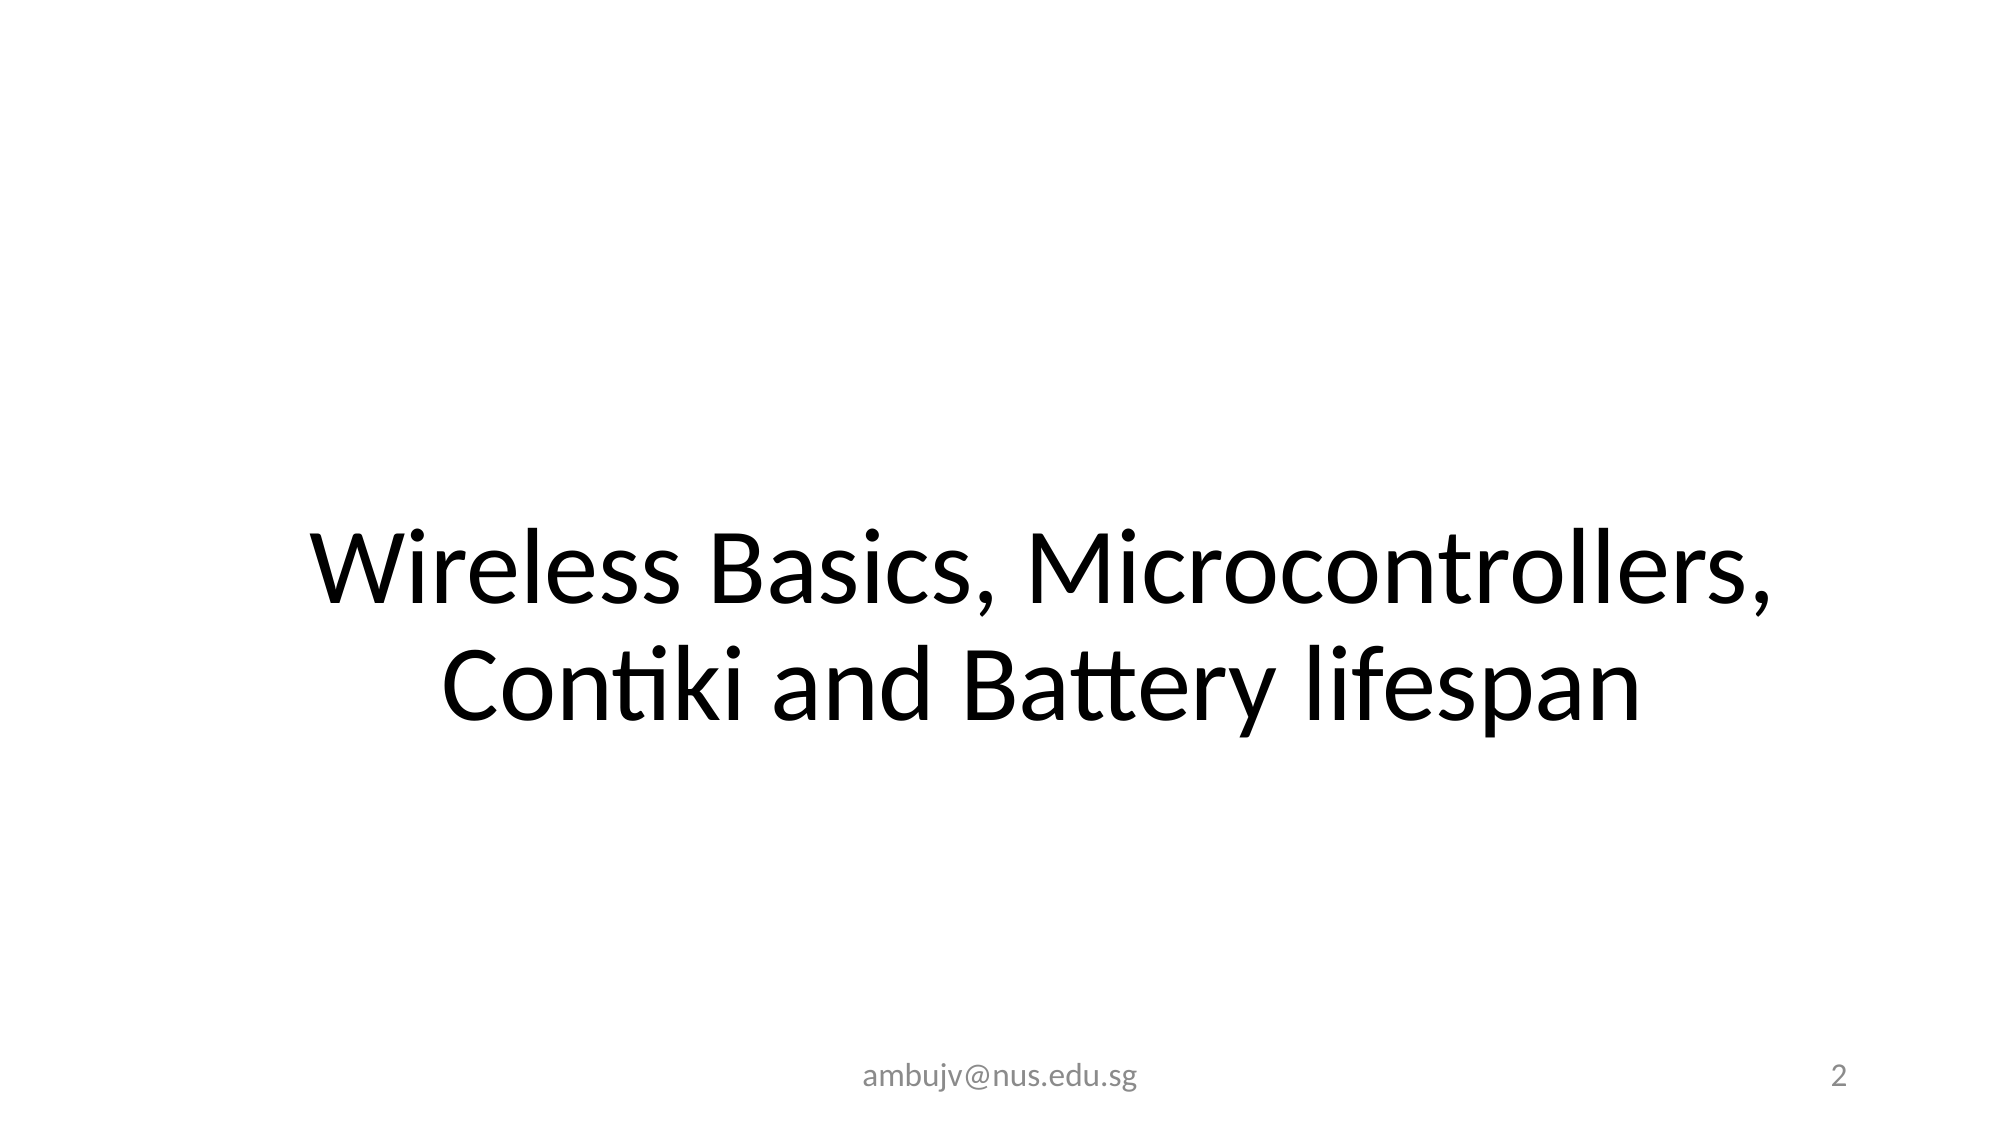

Wireless Basics, Microcontrollers, Contiki and Battery lifespan

ambujv@nus.edu.sg
2